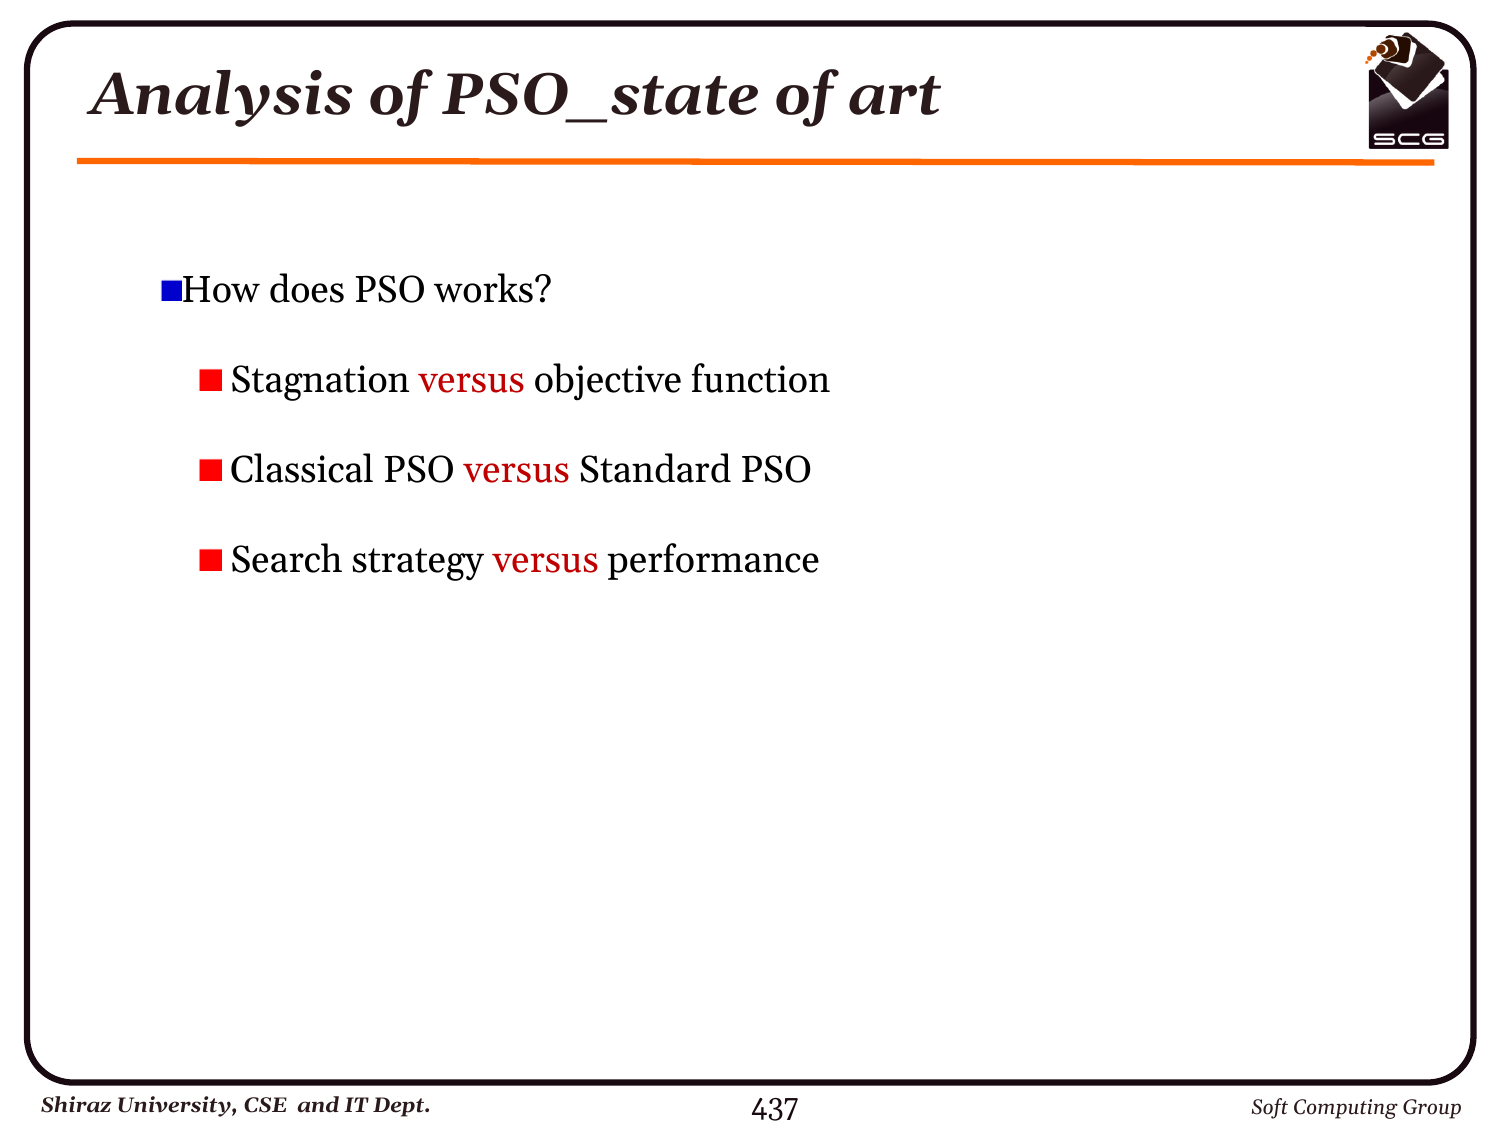

# Analysis of PSO_state of art
How does PSO works?

Stagnation versus objective function

Classical PSO versus Standard PSO

Search strategy versus performance
437